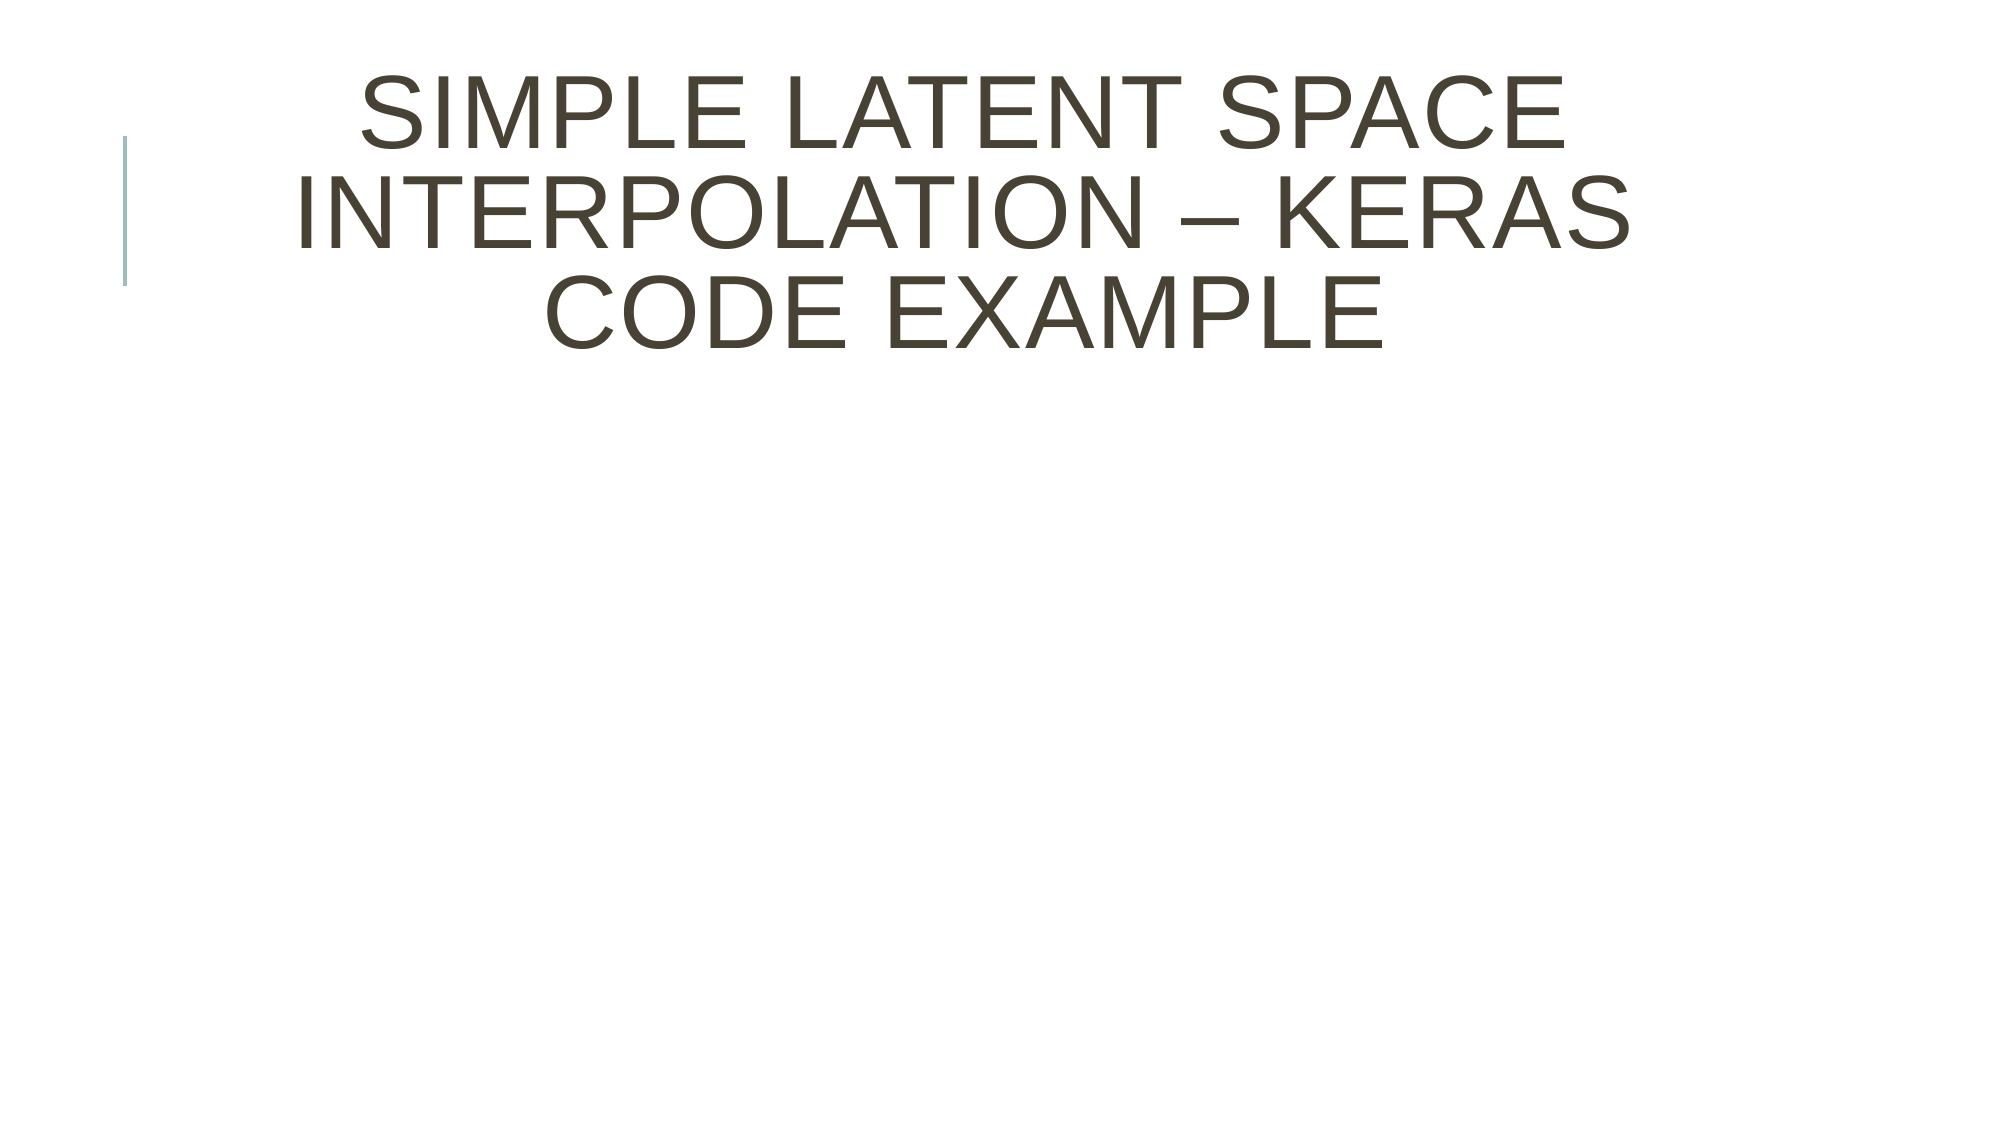

# Simple latent space interpolation – keras code example